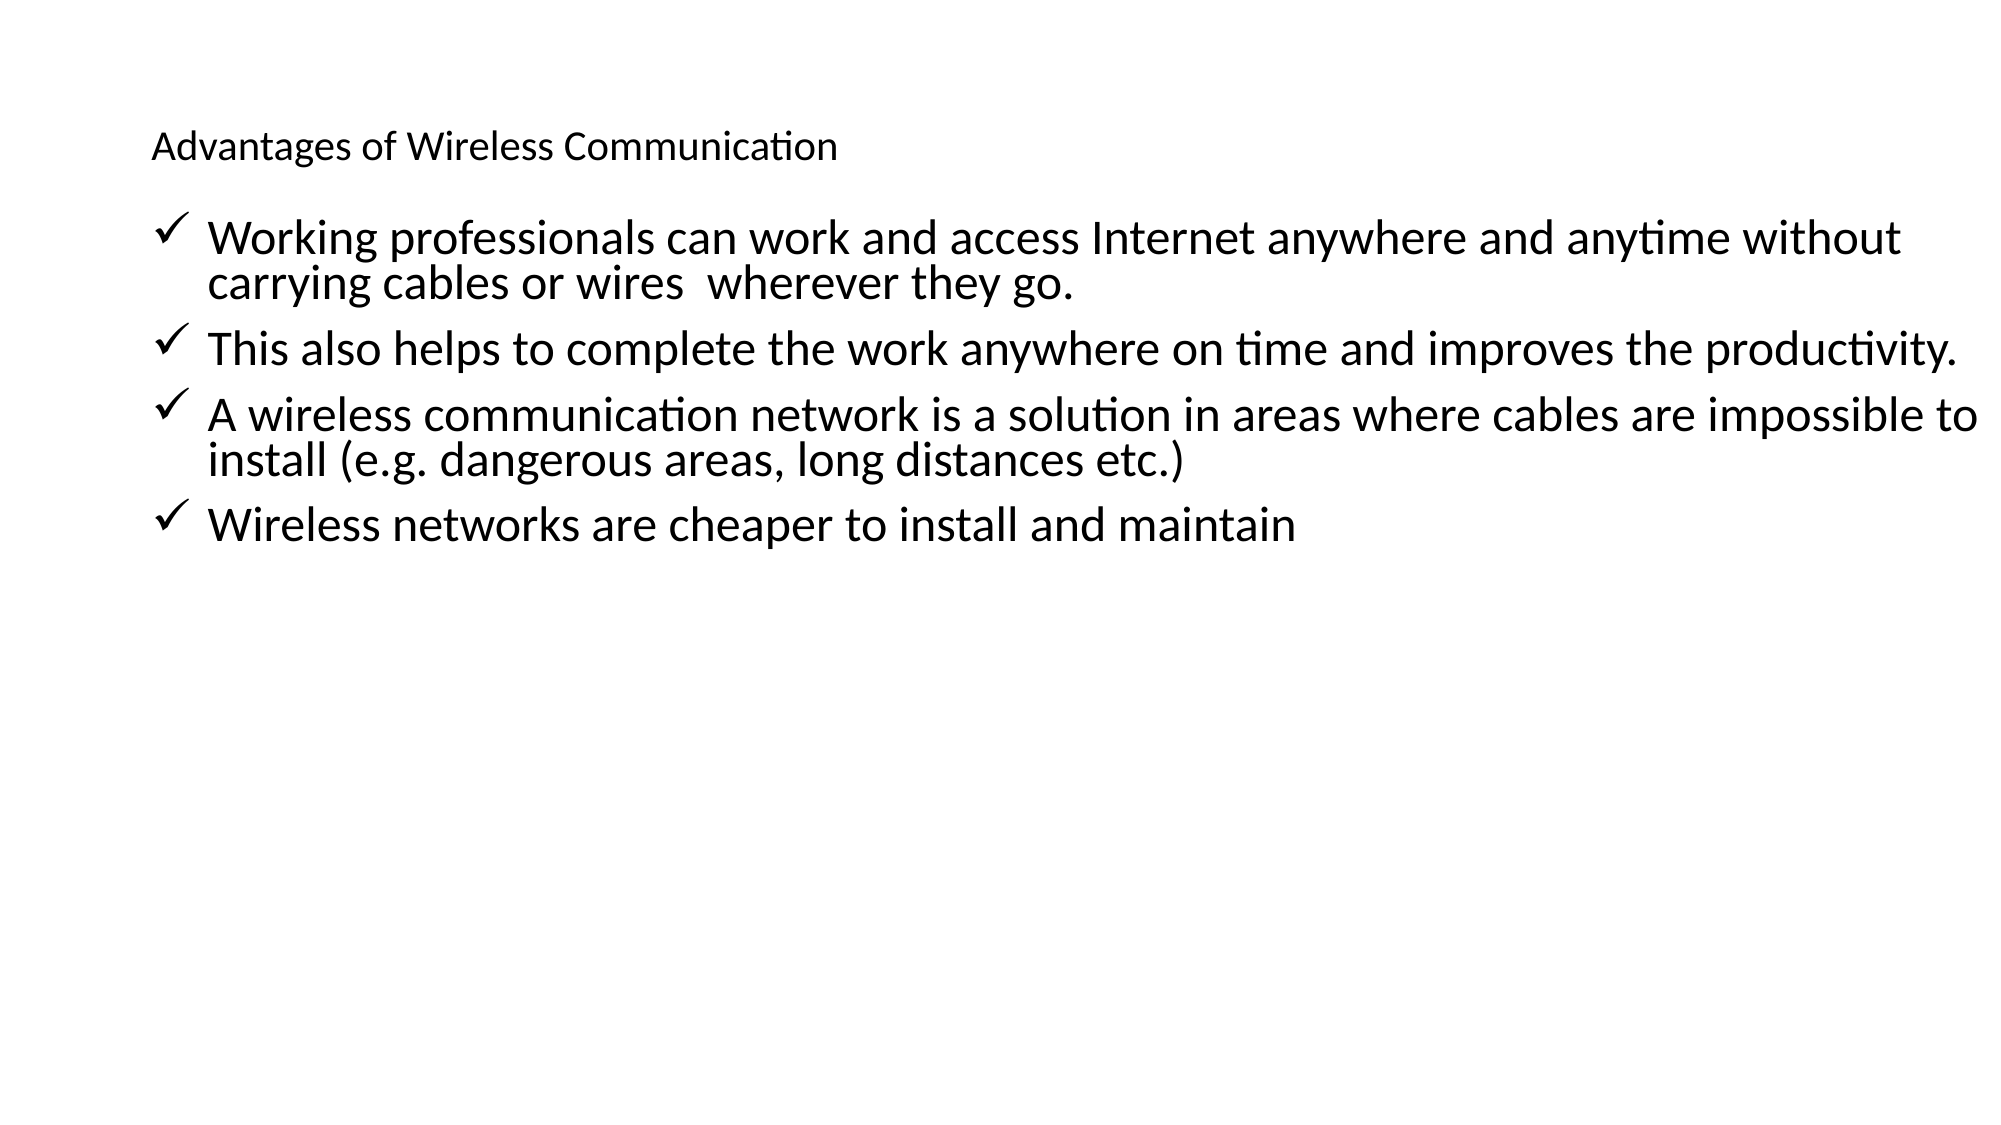

# Advantages of Wireless Communication
Working professionals can work and access Internet anywhere and anytime without carrying cables or wires  wherever they go.
This also helps to complete the work anywhere on time and improves the productivity.
A wireless communication network is a solution in areas where cables are impossible to install (e.g. dangerous areas, long distances etc.)
Wireless networks are cheaper to install and maintain